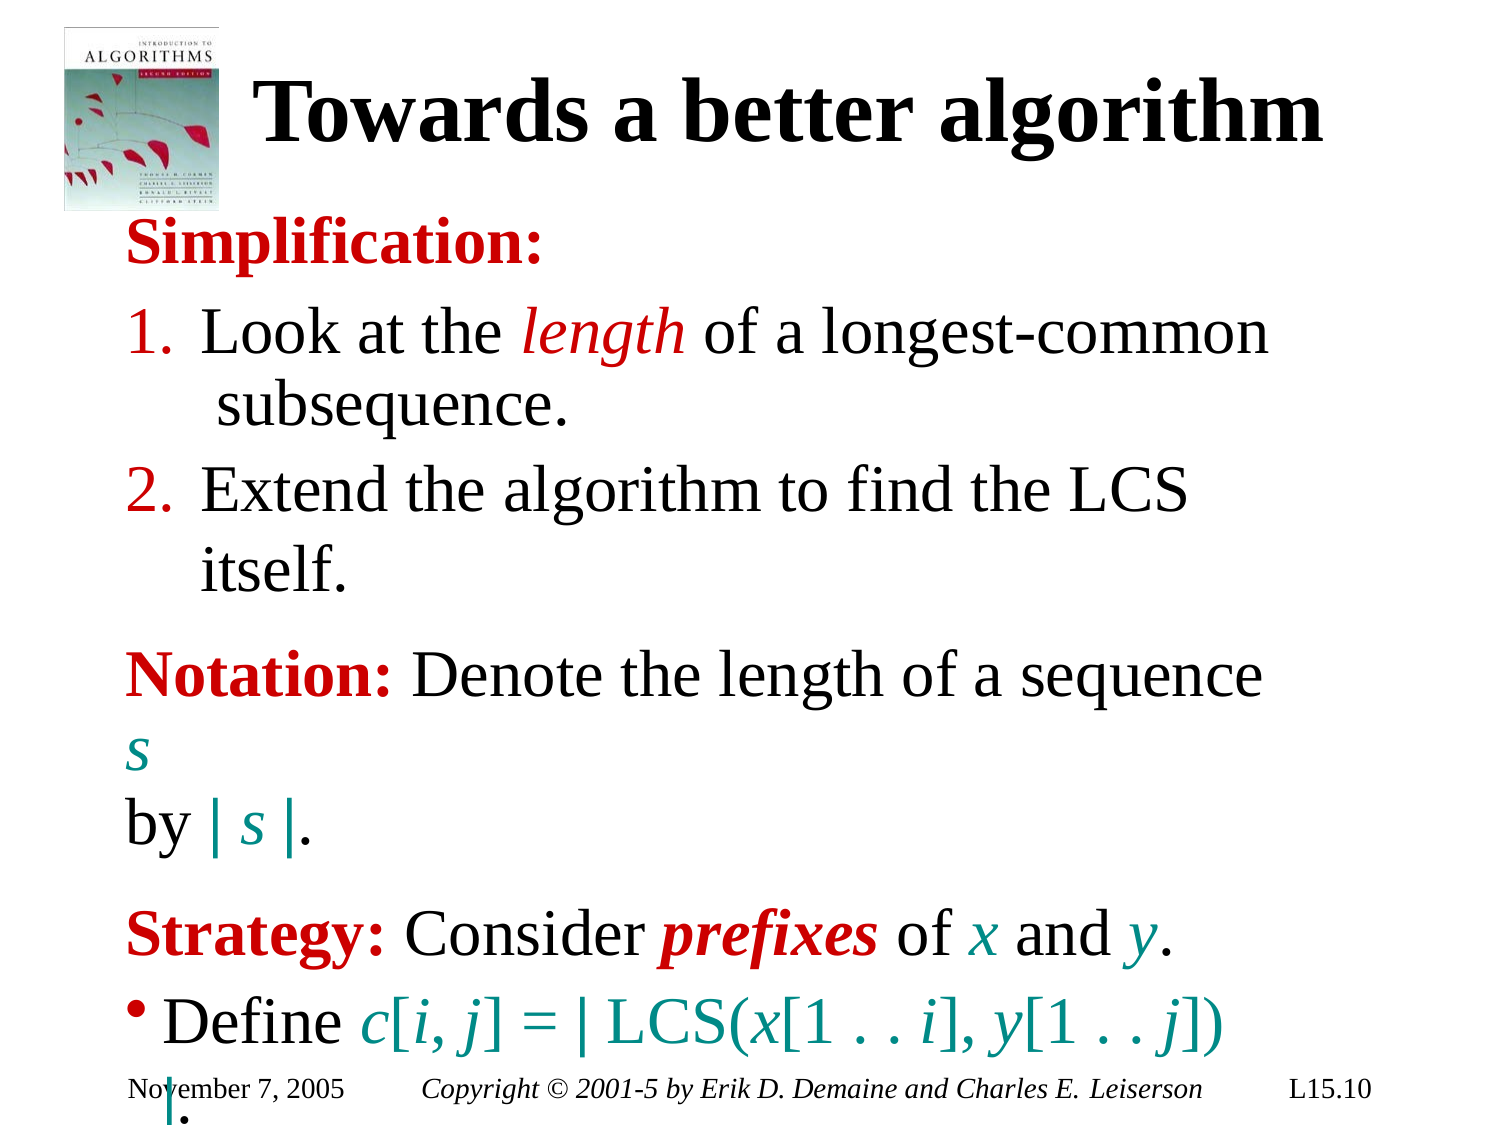

# Towards a better algorithm
Simplification:
Look at the length of a longest-common  subsequence.
Extend the algorithm to find the LCS itself.
Notation: Denote the length of a sequence s
by | s |.
Strategy: Consider prefixes of x and y.
Define c[i, j] = | LCS(x[1 . . i], y[1 . . j]) |.
Then, c[m, n] = | LCS(x, y) |.
November 7, 2005
Copyright © 2001-5 by Erik D. Demaine and Charles E. Leiserson
L15.10